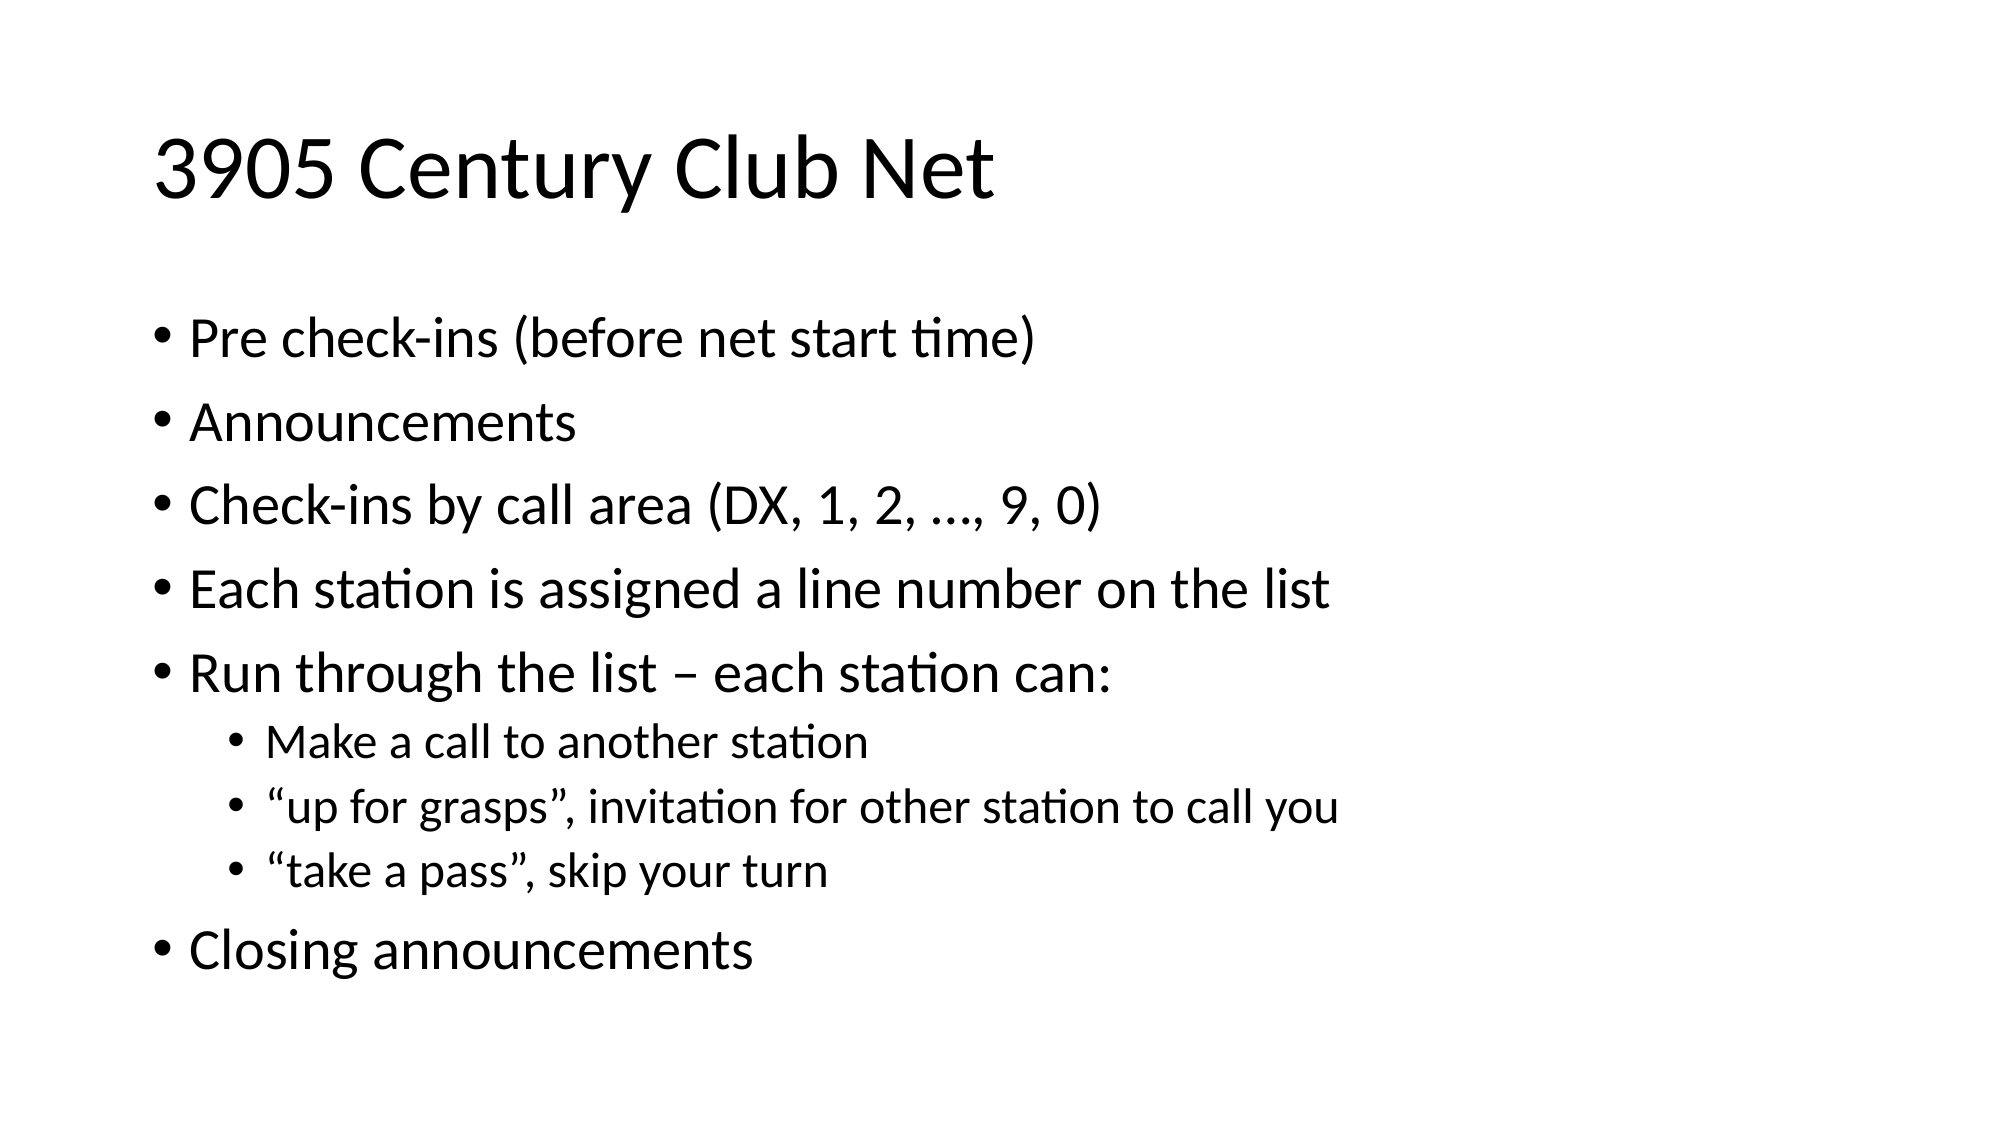

# 3905 Century Club Net
Pre check-ins (before net start time)
Announcements
Check-ins by call area (DX, 1, 2, …, 9, 0)
Each station is assigned a line number on the list
Run through the list – each station can:
Make a call to another station
“up for grasps”, invitation for other station to call you
“take a pass”, skip your turn
Closing announcements